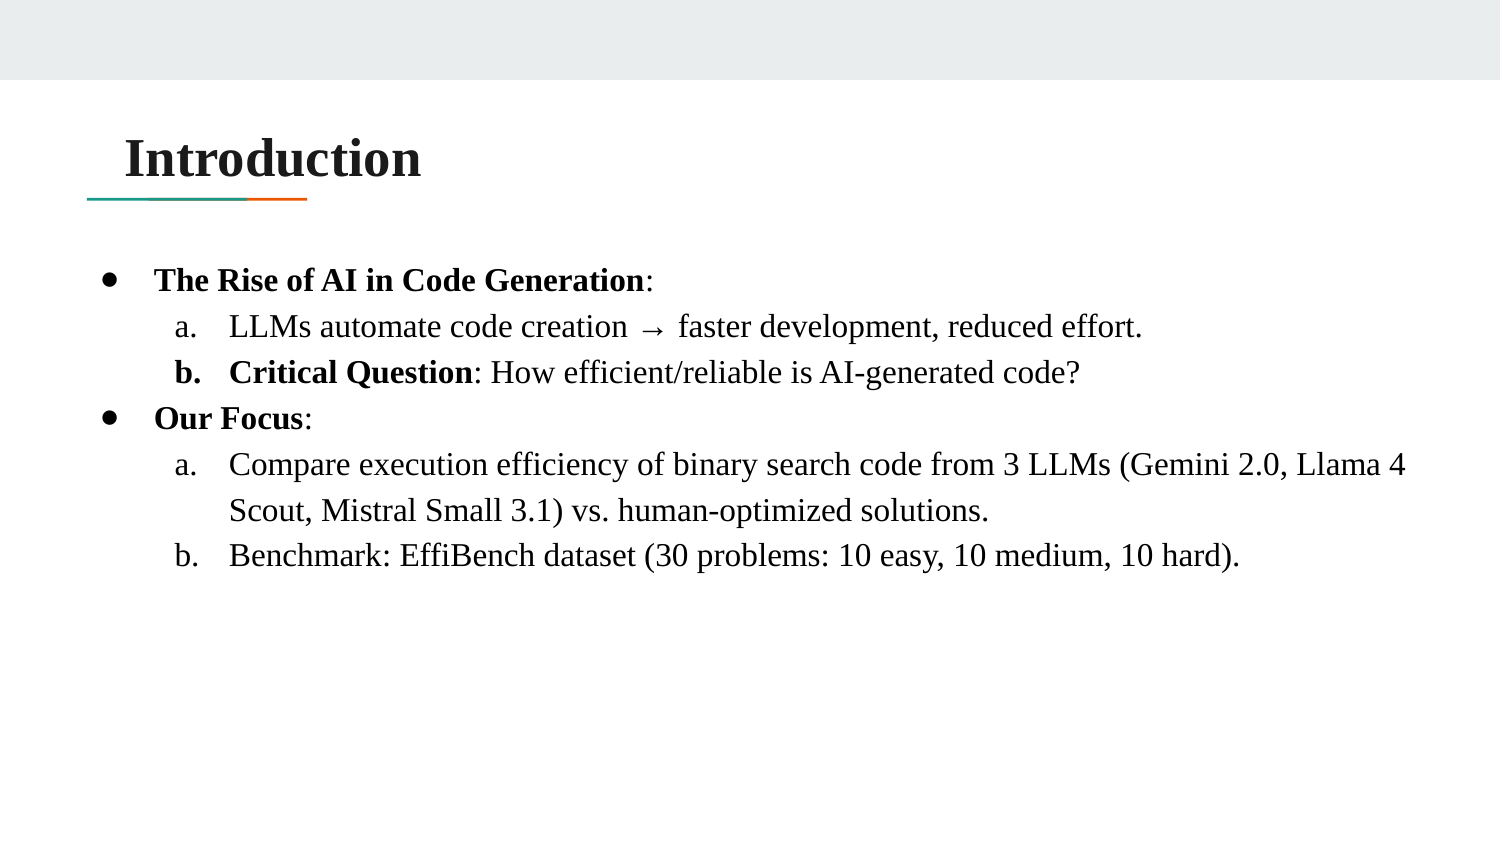

# Introduction
The Rise of AI in Code Generation:
LLMs automate code creation → faster development, reduced effort.
Critical Question: How efficient/reliable is AI-generated code?
Our Focus:
Compare execution efficiency of binary search code from 3 LLMs (Gemini 2.0, Llama 4 Scout, Mistral Small 3.1) vs. human-optimized solutions.
Benchmark: EffiBench dataset (30 problems: 10 easy, 10 medium, 10 hard).